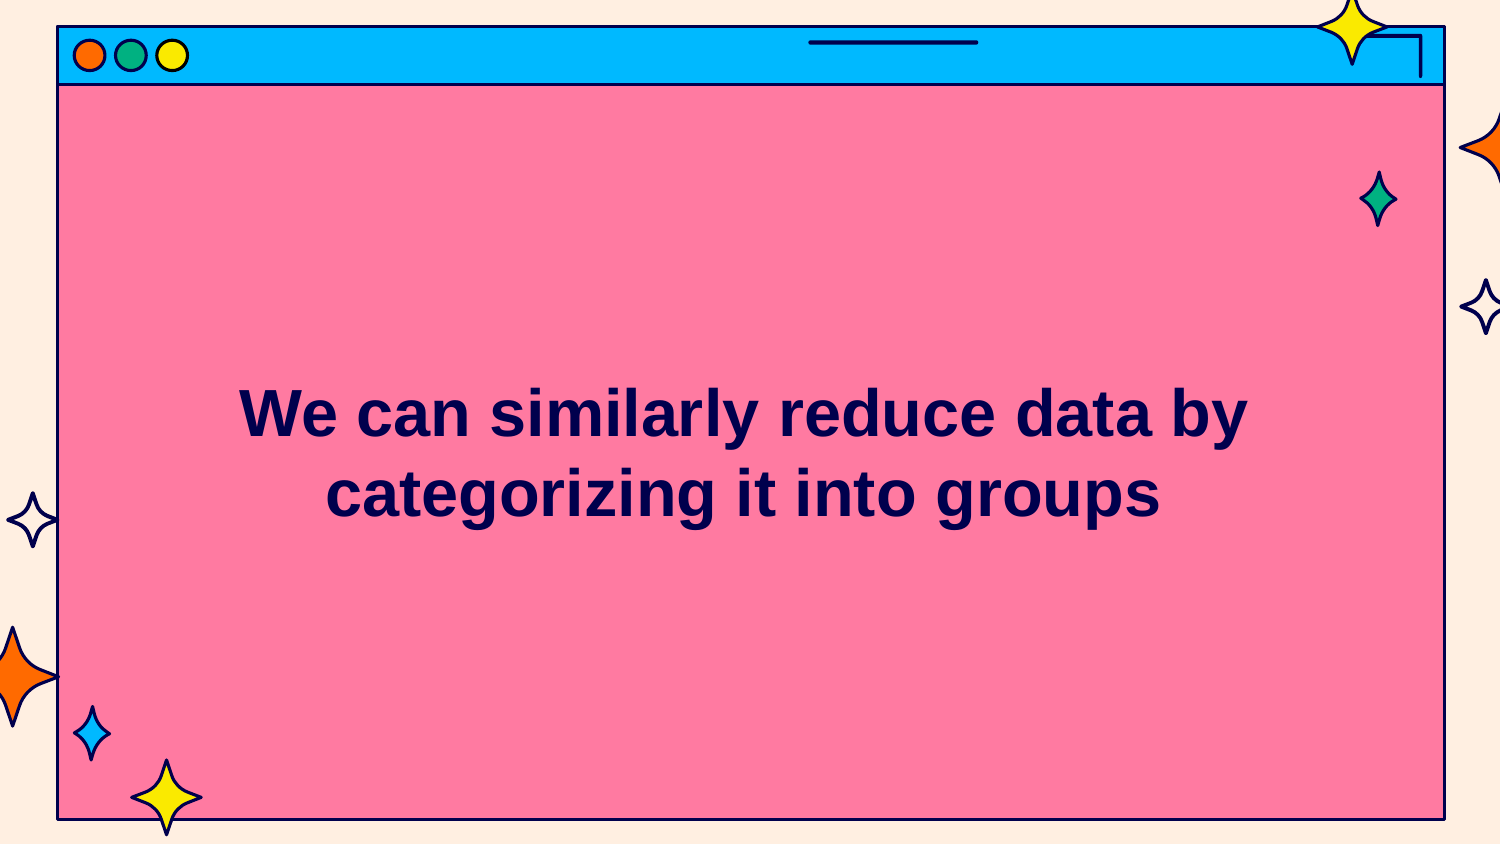

# We can similarly reduce data by categorizing it into groups